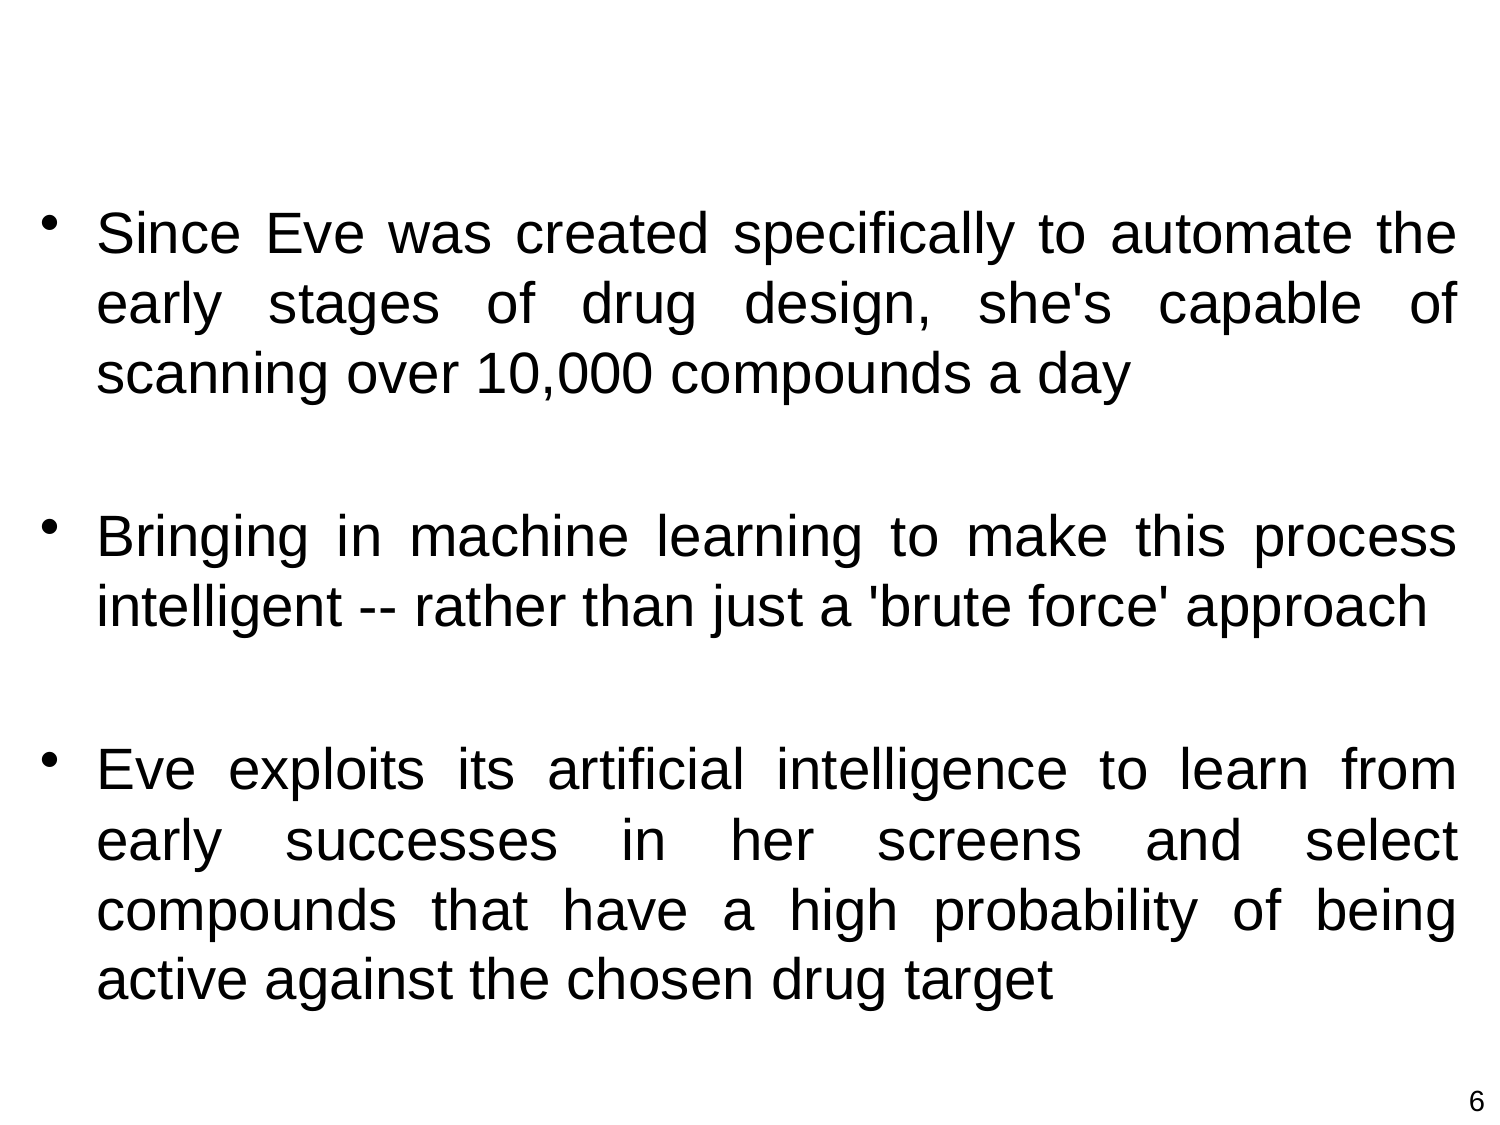

#
Since Eve was created specifically to automate the early stages of drug design, she's capable of scanning over 10,000 compounds a day

Bringing in machine learning to make this process intelligent -- rather than just a 'brute force' approach

Eve exploits its artificial intelligence to learn from early successes in her screens and select compounds that have a high probability of being active against the chosen drug target
6